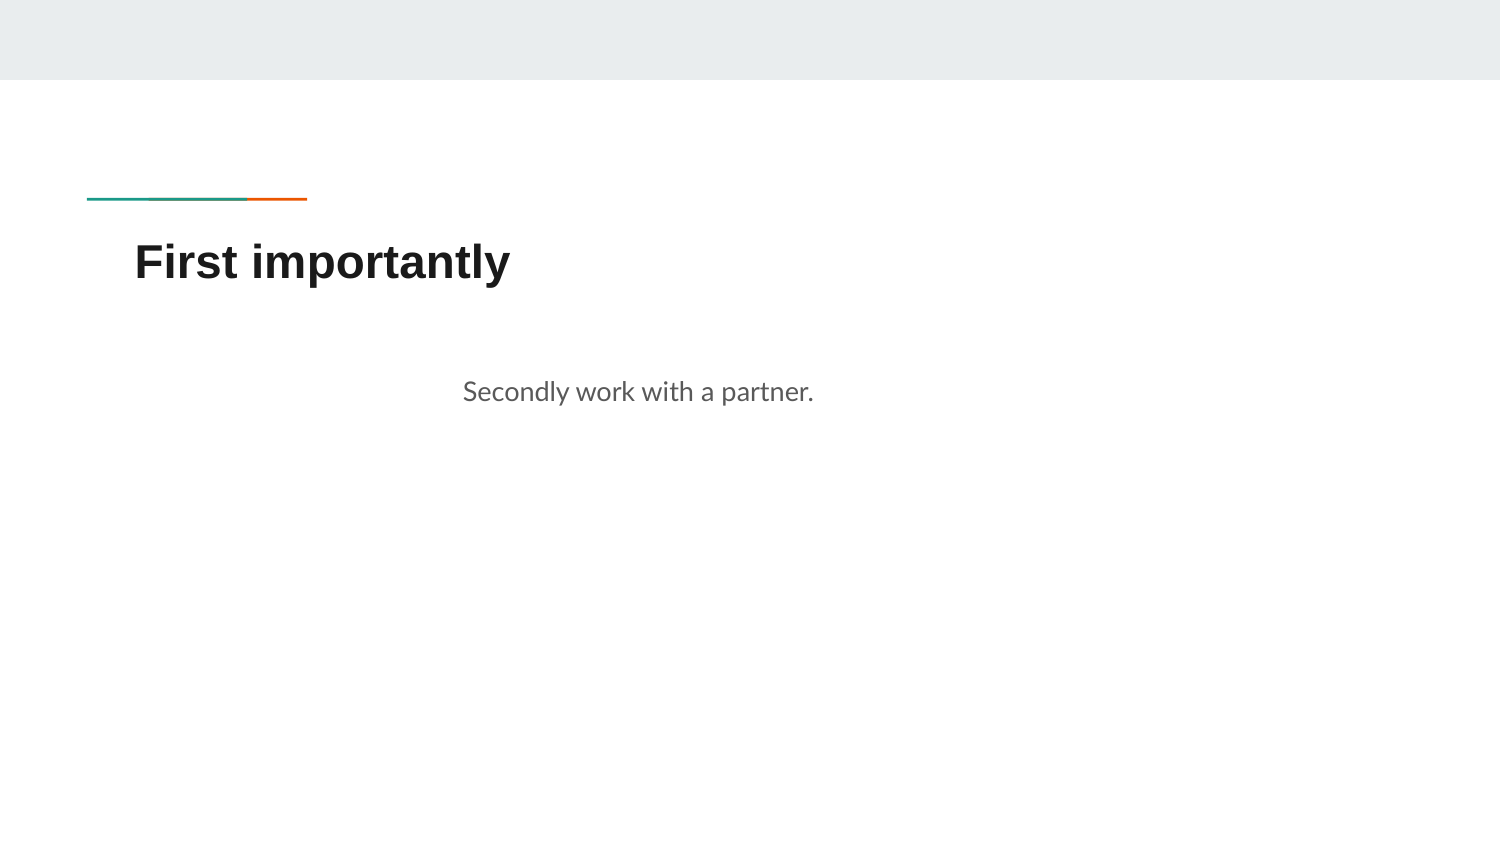

# First importantly
Secondly work with a partner.